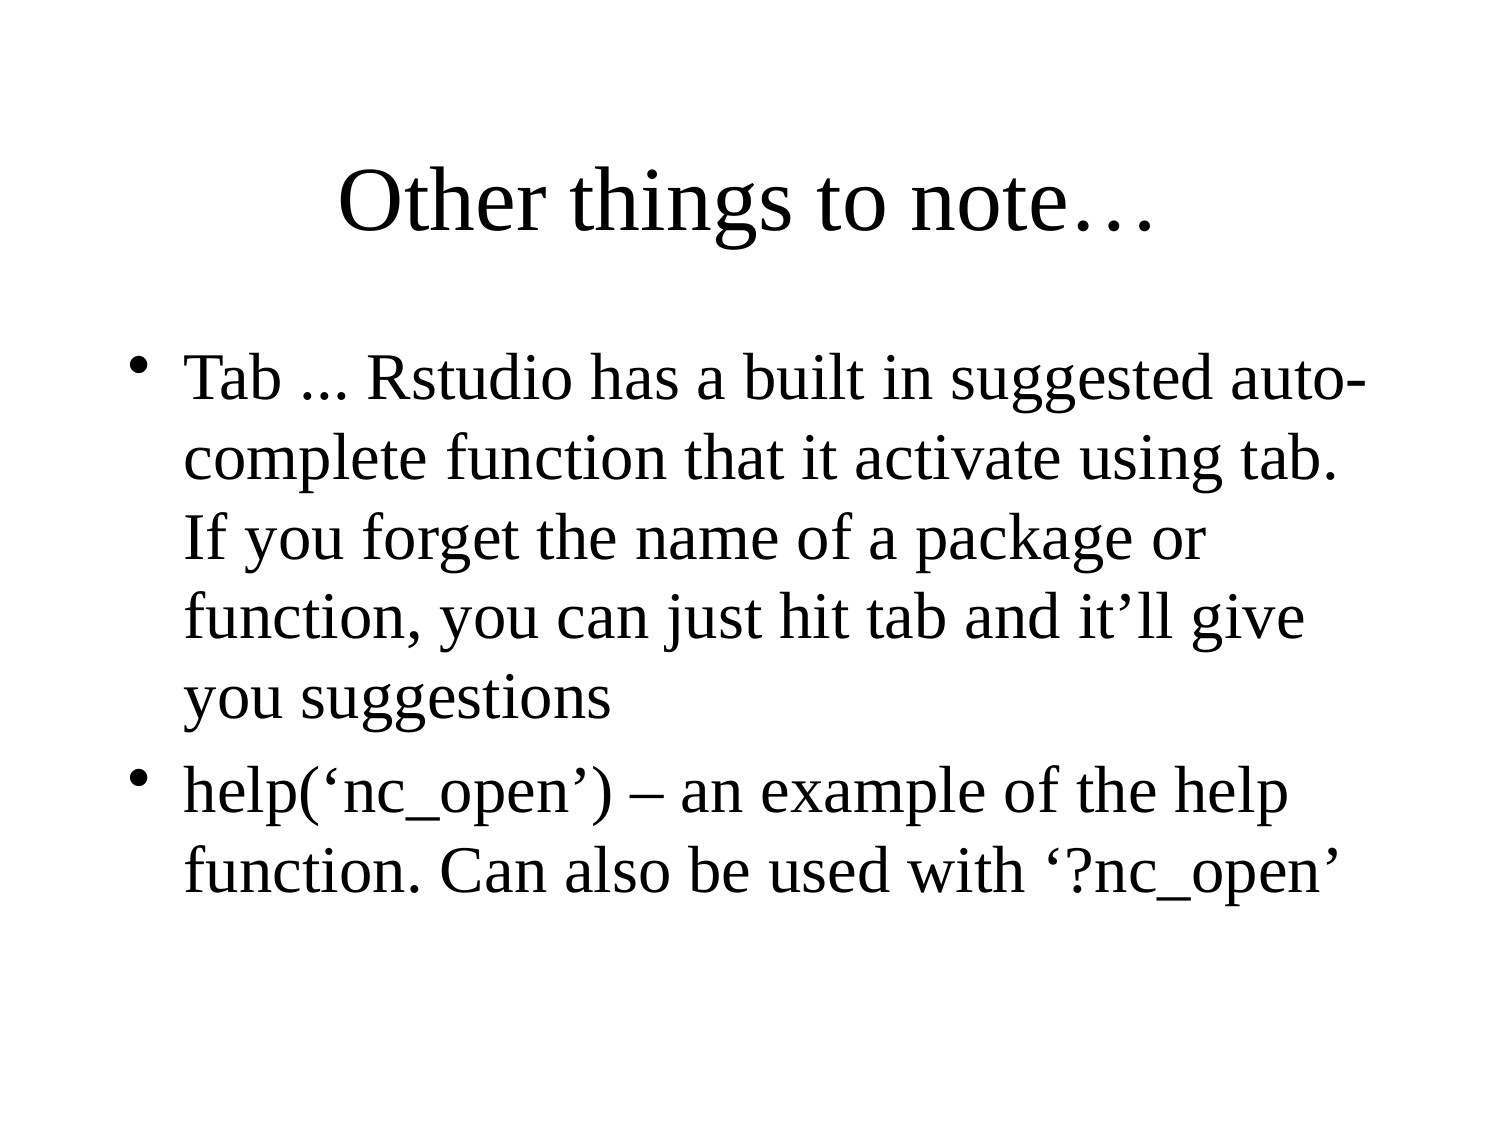

# Other things to note…
Tab ... Rstudio has a built in suggested auto-complete function that it activate using tab. If you forget the name of a package or function, you can just hit tab and it’ll give you suggestions
help(‘nc_open’) – an example of the help function. Can also be used with ‘?nc_open’